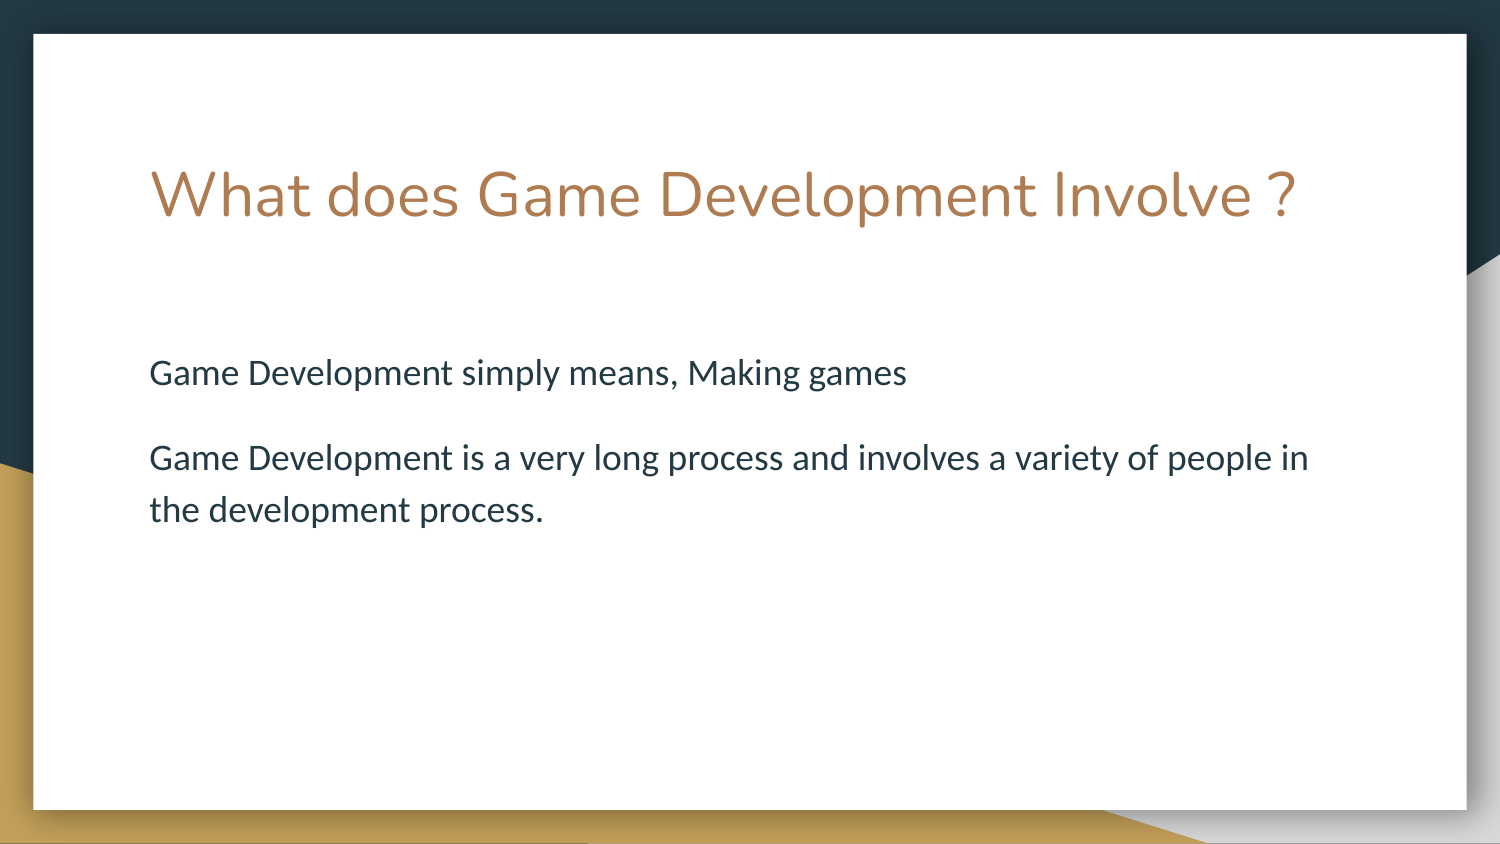

# What does Game Development Involve ?
Game Development simply means, Making games
Game Development is a very long process and involves a variety of people in the development process.